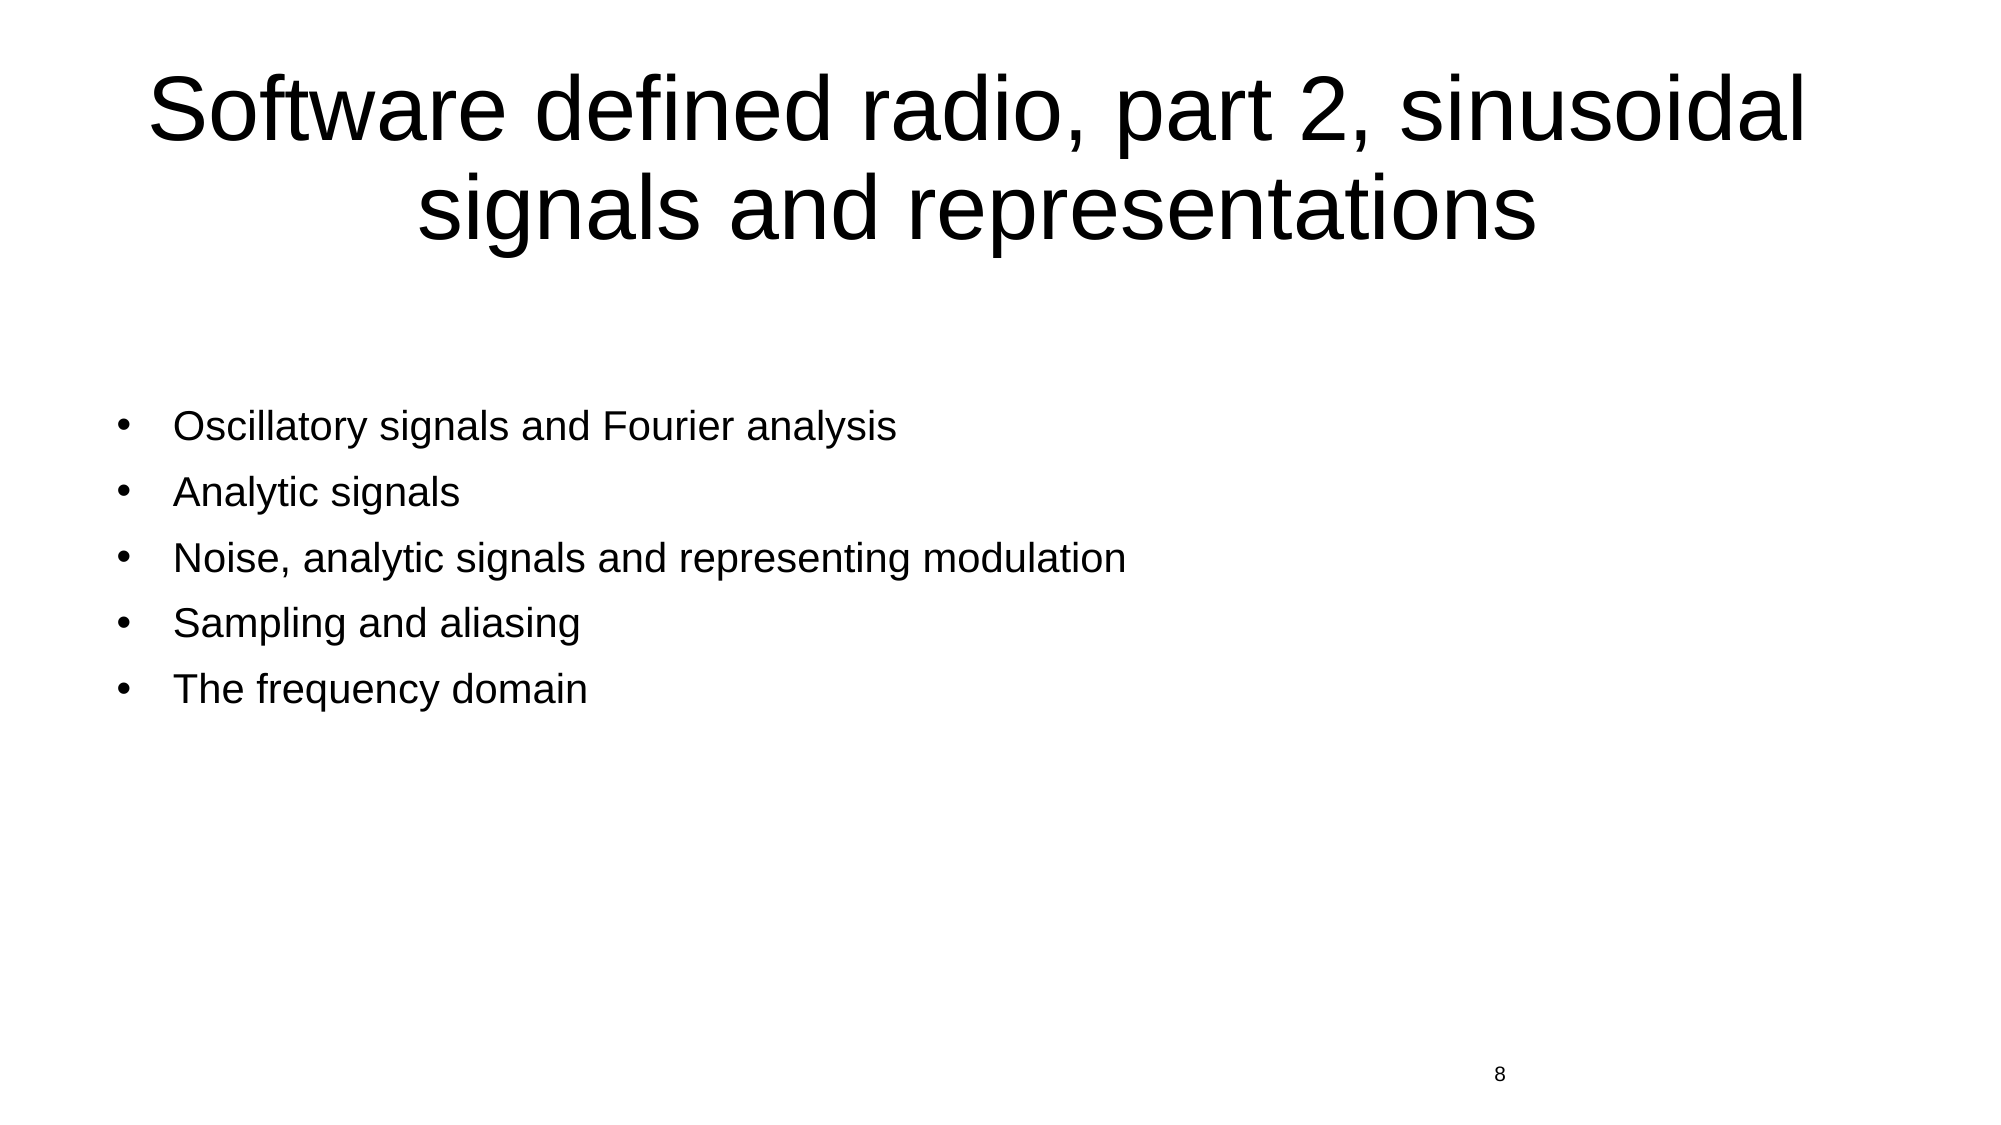

# Software defined radio, part 2, sinusoidal signals and representations
Oscillatory signals and Fourier analysis
Analytic signals
Noise, analytic signals and representing modulation
Sampling and aliasing
The frequency domain

8